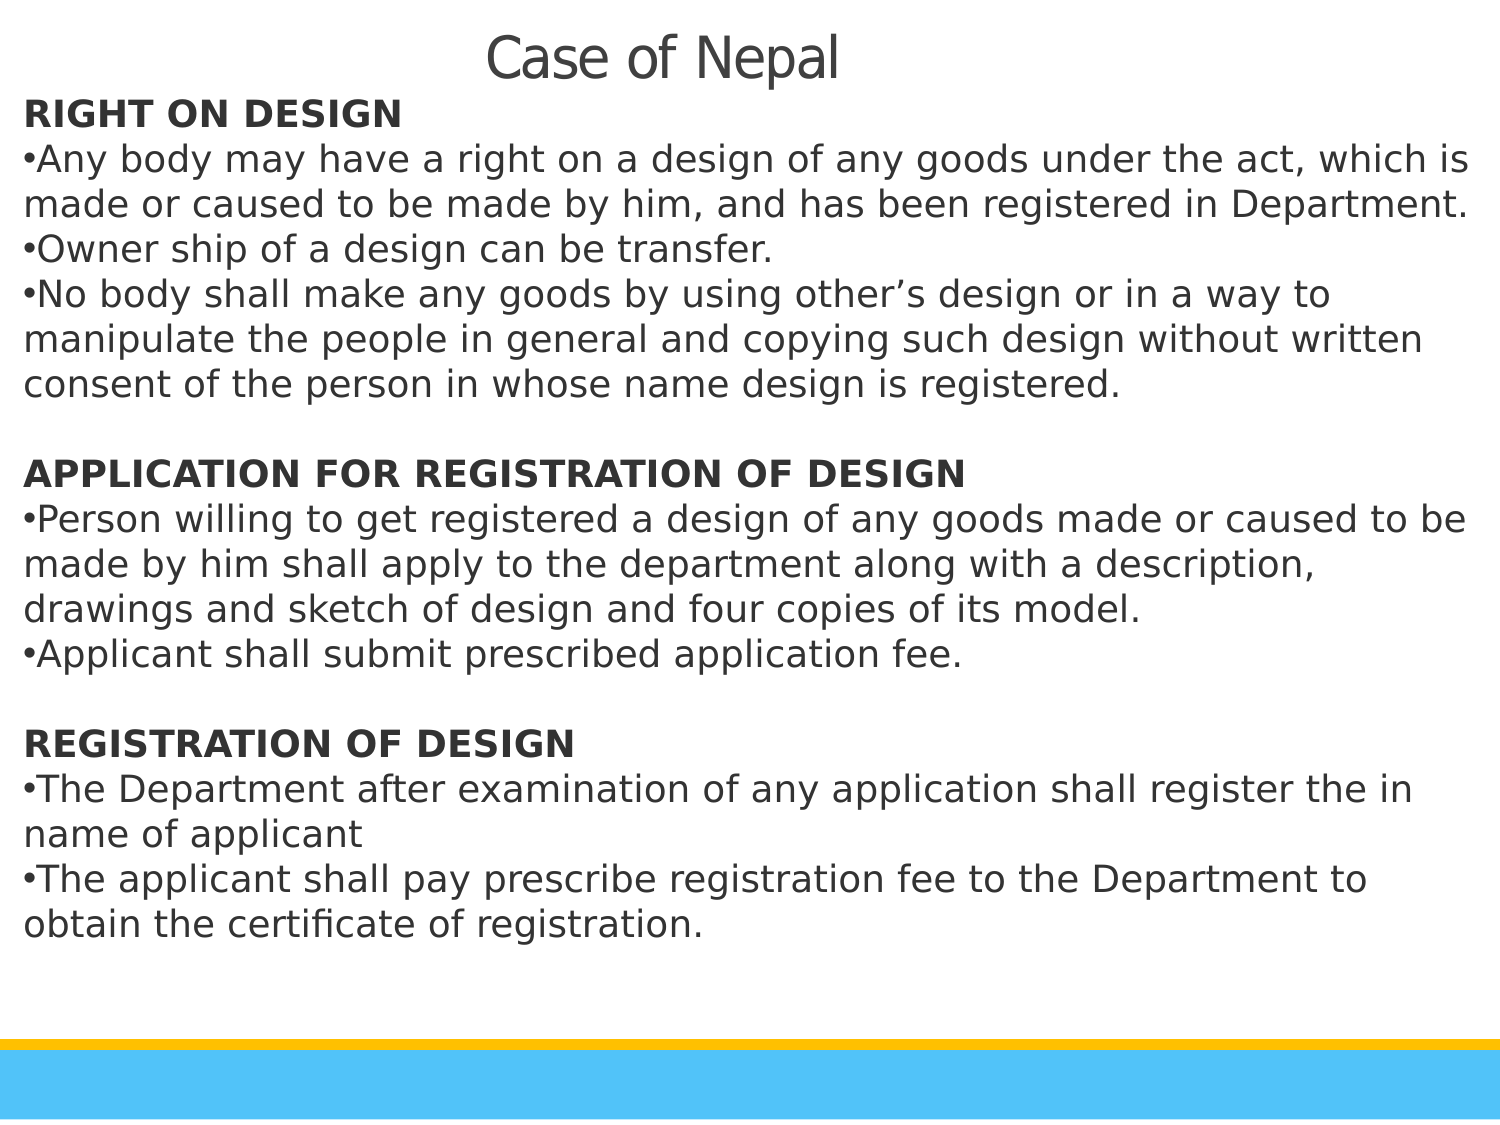

Case of Nepal

RIGHT ON DESIGN
Any body may have a right on a design of any goods under the act, which is made or caused to be made by him, and has been registered in Department.
Owner ship of a design can be transfer.
No body shall make any goods by using other’s design or in a way to manipulate the people in general and copying such design without written consent of the person in whose name design is registered.

APPLICATION FOR REGISTRATION OF DESIGN
Person willing to get registered a design of any goods made or caused to be made by him shall apply to the department along with a description, drawings and sketch of design and four copies of its model.
Applicant shall submit prescribed application fee.

REGISTRATION OF DESIGN
The Department after examination of any application shall register the in name of applicant
The applicant shall pay prescribe registration fee to the Department to obtain the certificate of registration.